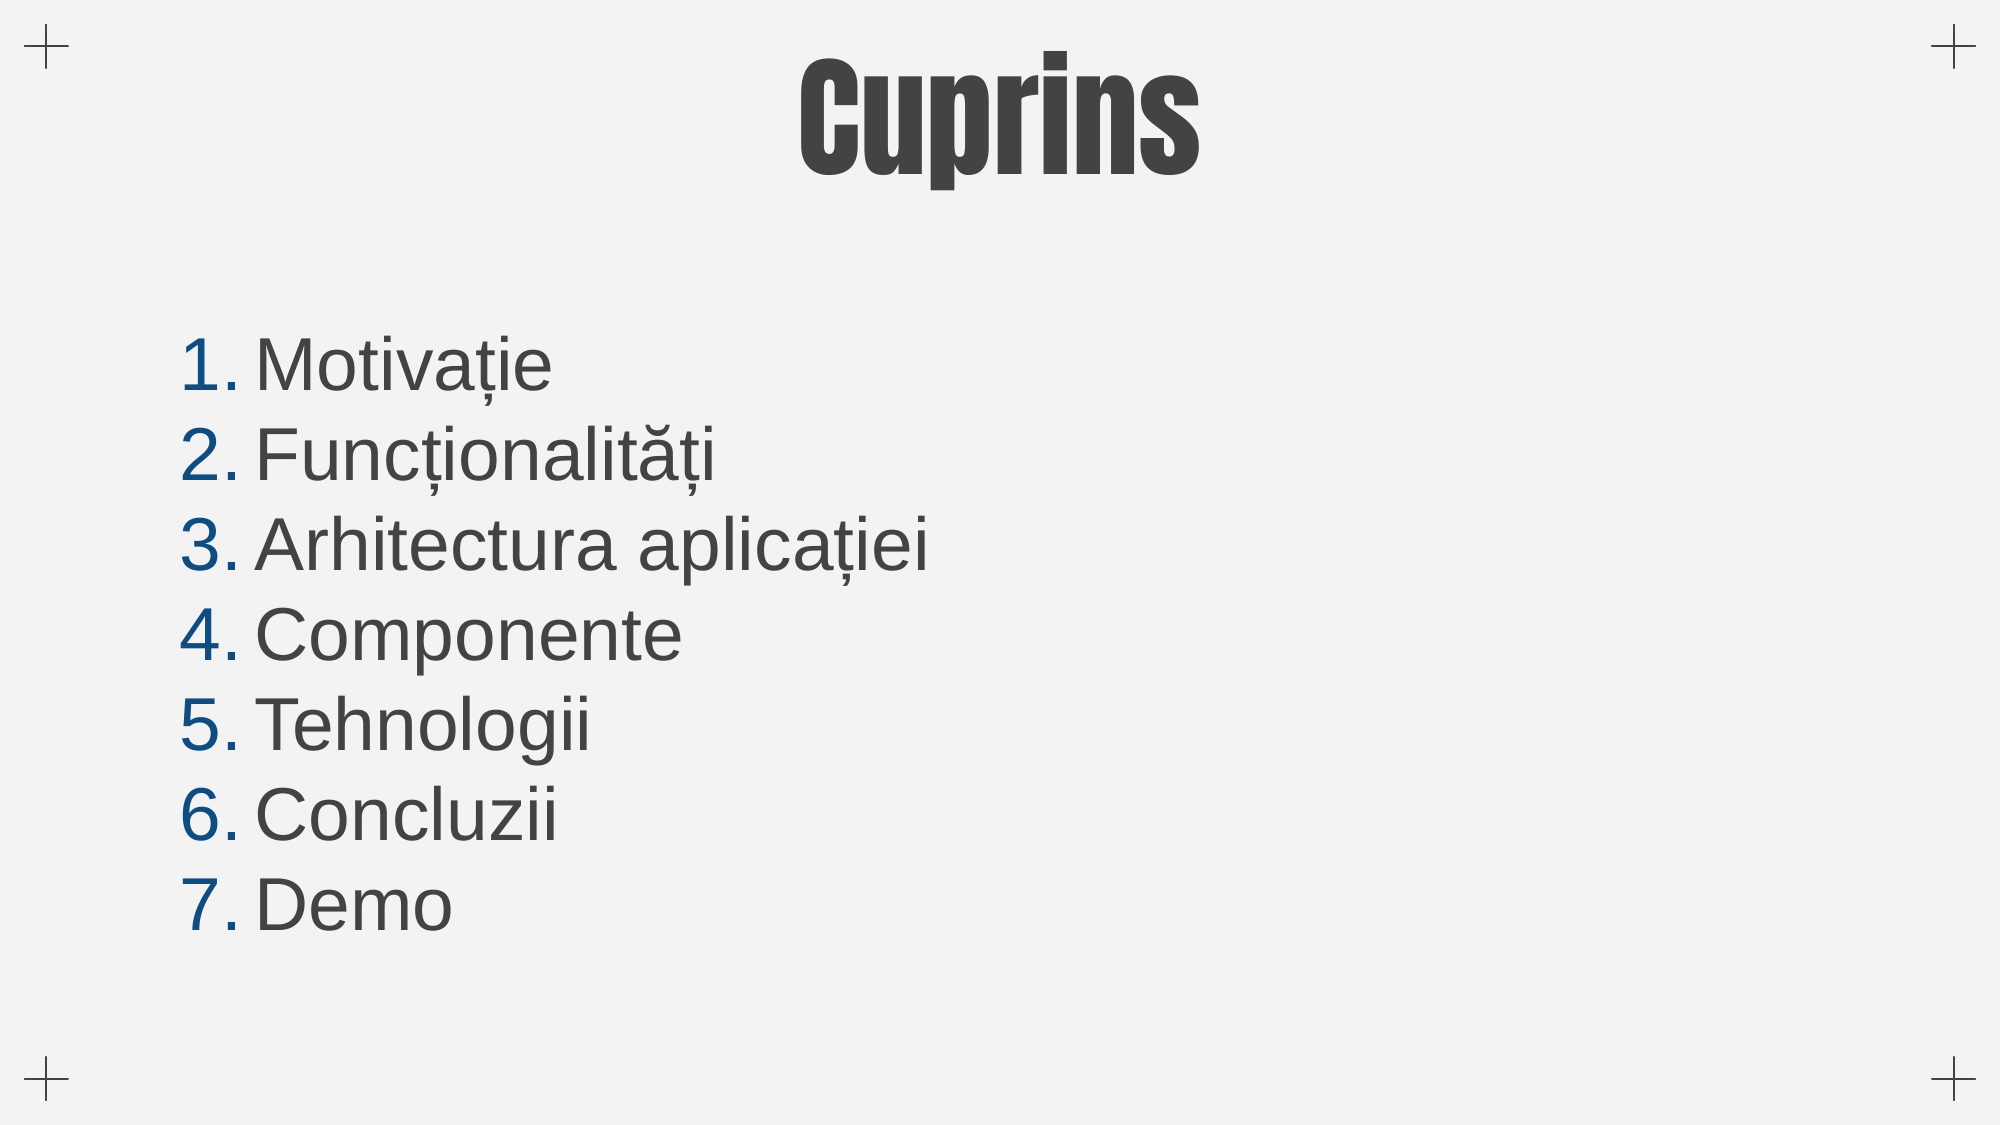

# Cuprins
Motivație
Funcționalități
Arhitectura aplicației
Componente
Tehnologii
Concluzii
Demo